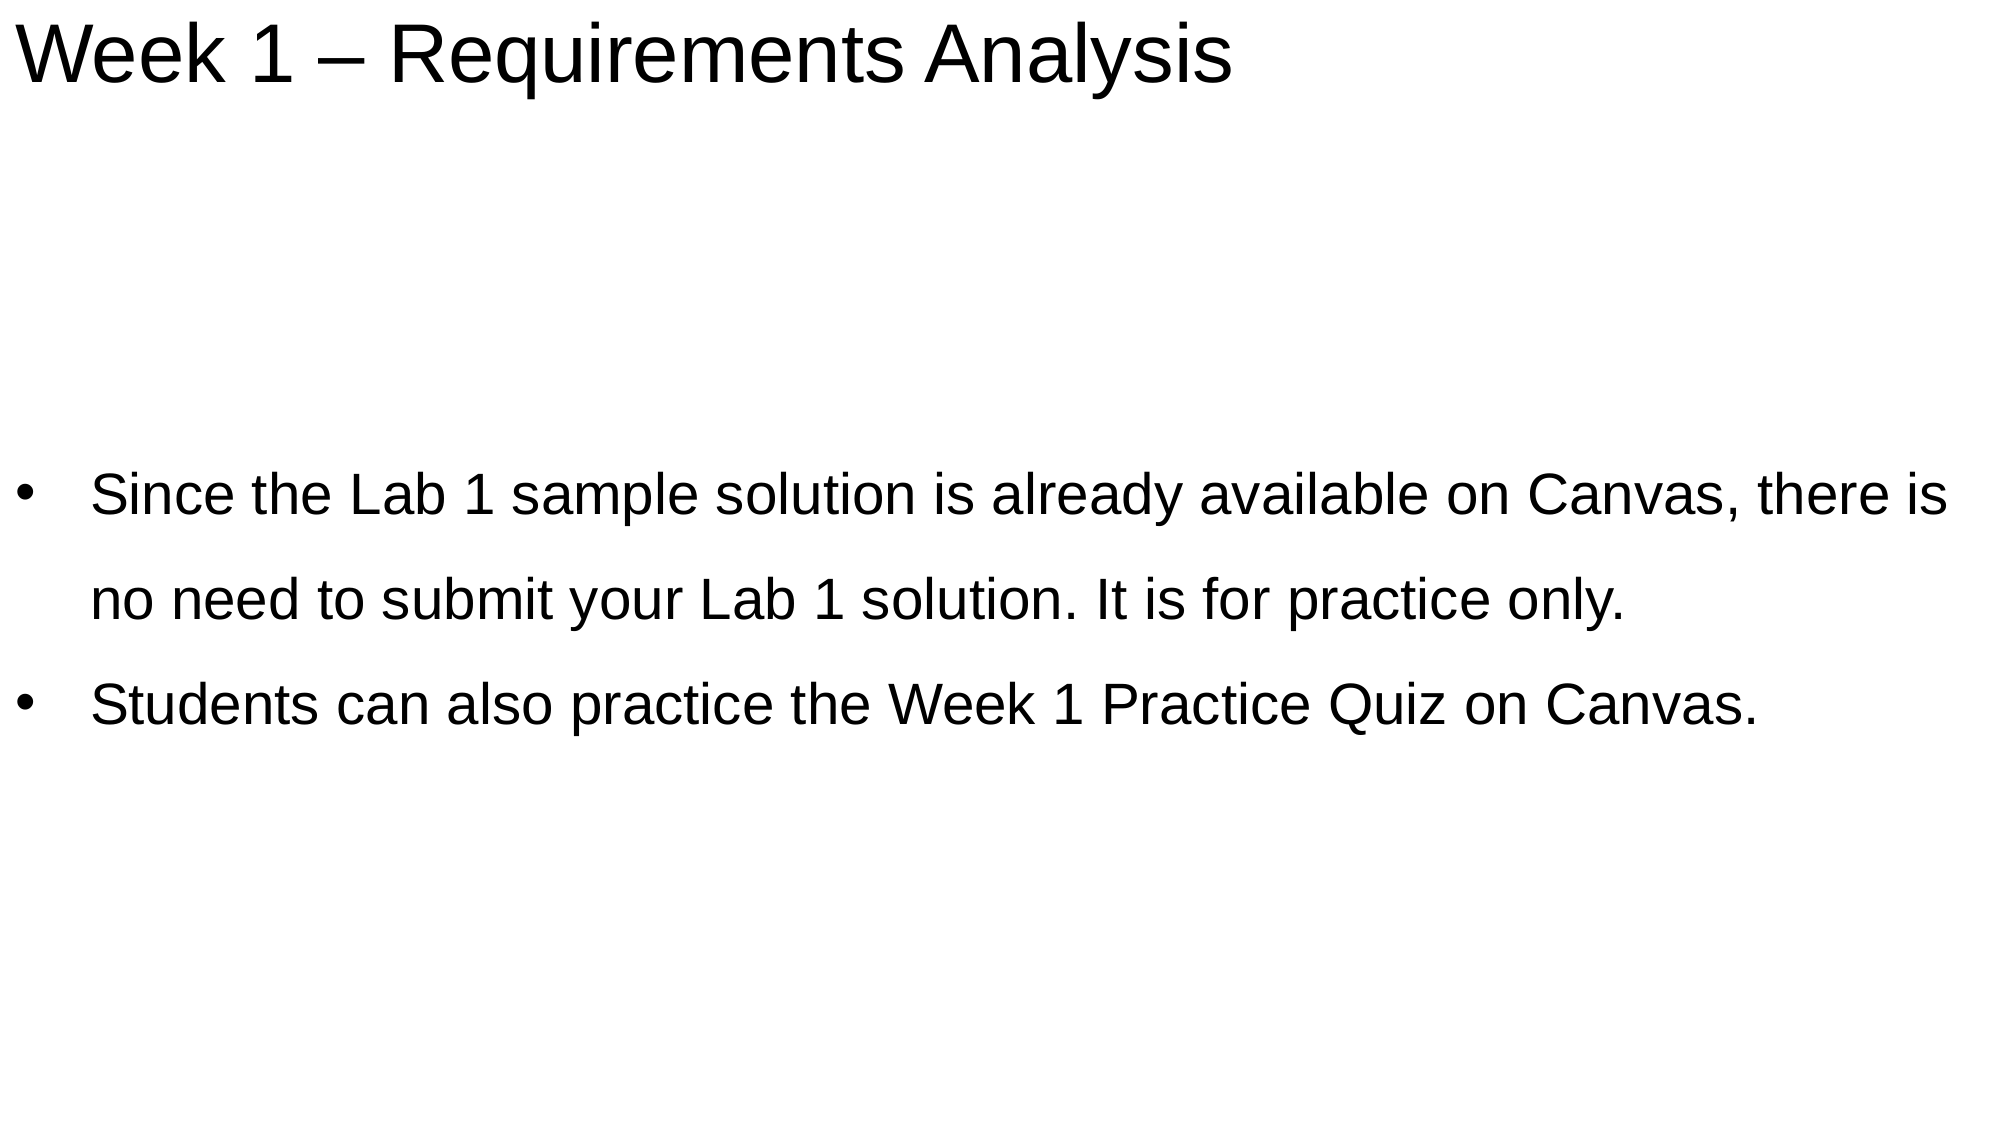

# Week 1 – Requirements Analysis
Since the Lab 1 sample solution is already available on Canvas, there is no need to submit your Lab 1 solution. It is for practice only.
Students can also practice the Week 1 Practice Quiz on Canvas.